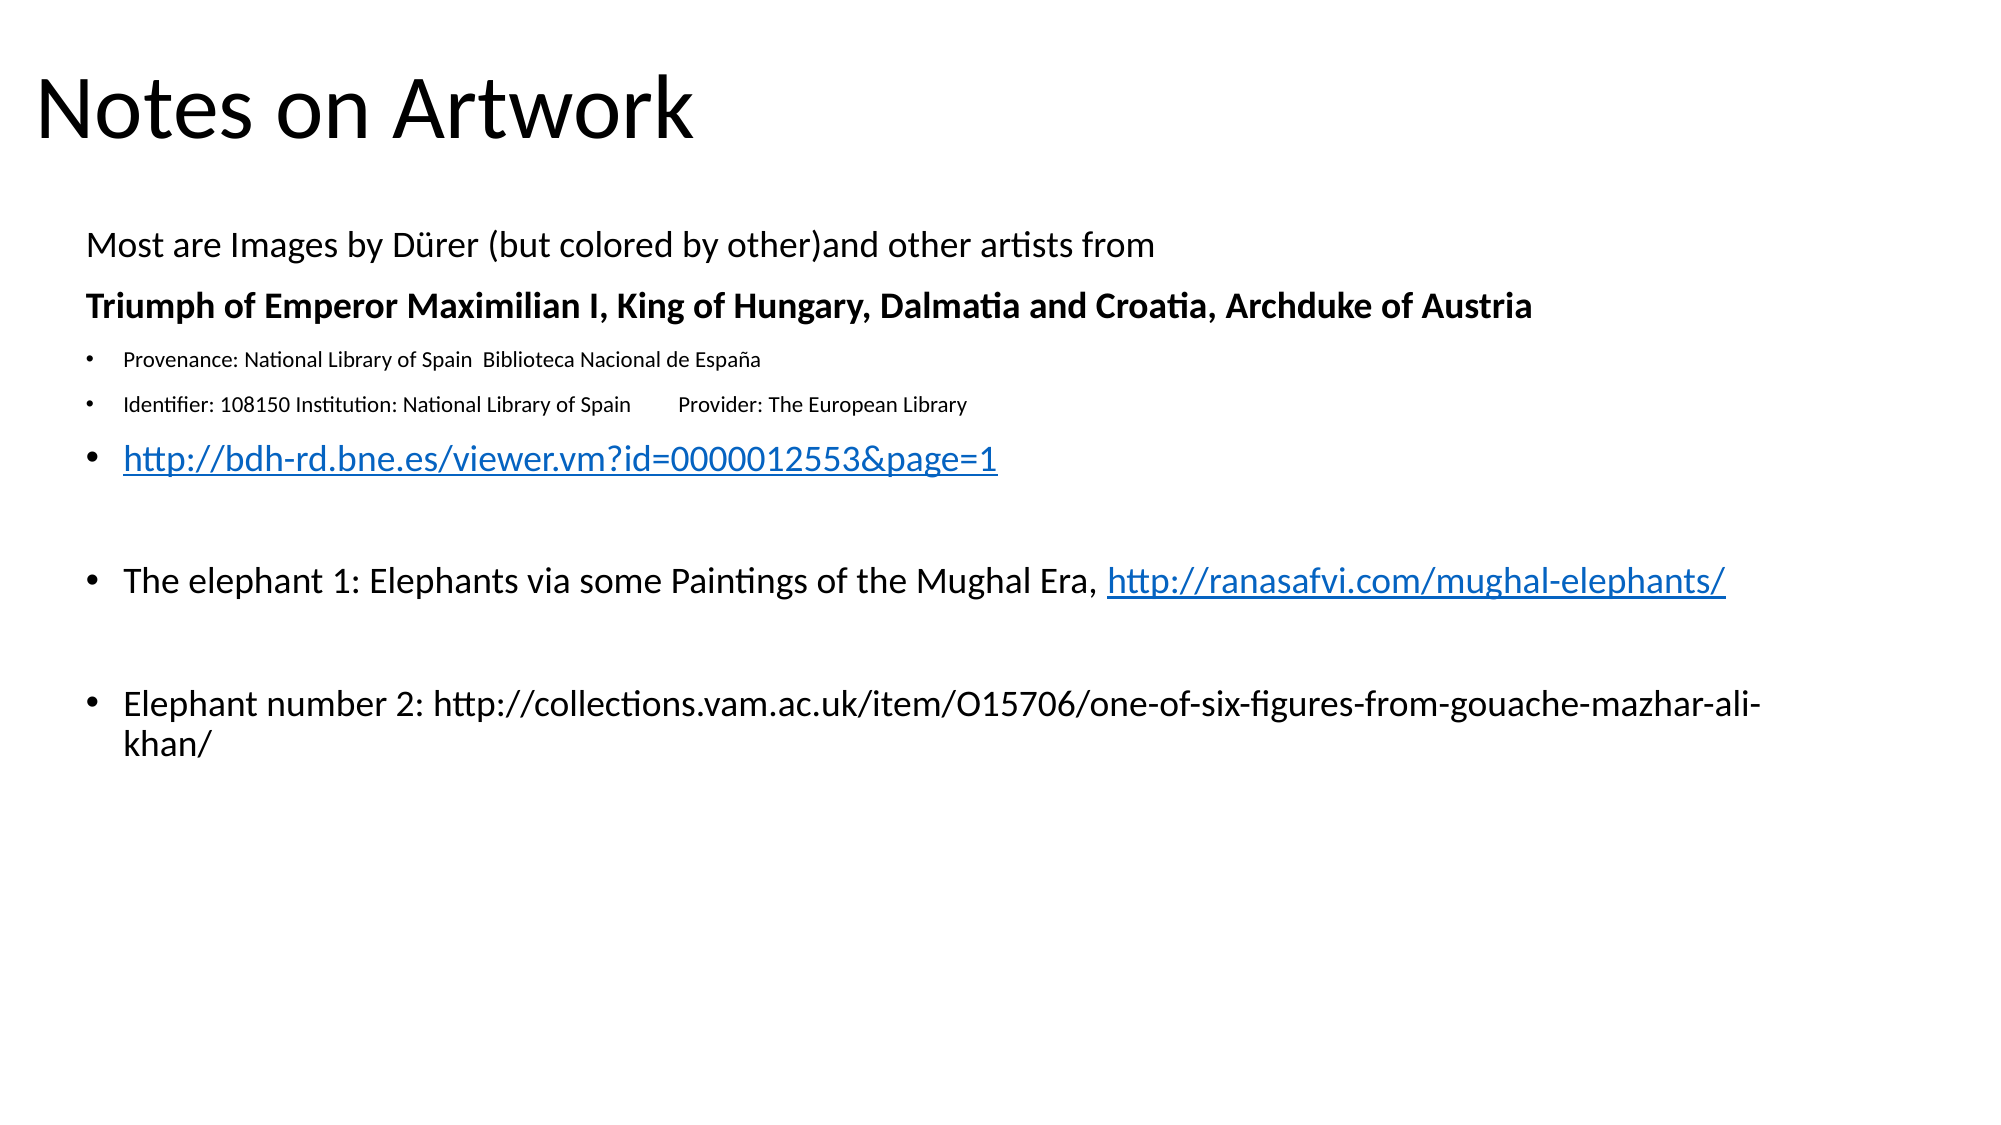

# Notes on Artwork
Most are Images by Dürer (but colored by other)and other artists from
Triumph of Emperor Maximilian I, King of Hungary, Dalmatia and Croatia, Archduke of Austria
Provenance: National Library of Spain  Biblioteca Nacional de España
Identifier: 108150 Institution: National Library of Spain         Provider: The European Library
http://bdh-rd.bne.es/viewer.vm?id=0000012553&page=1

The elephant 1: Elephants via some Paintings of the Mughal Era, http://ranasafvi.com/mughal-elephants/

Elephant number 2: http://collections.vam.ac.uk/item/O15706/one-of-six-figures-from-gouache-mazhar-ali-khan/